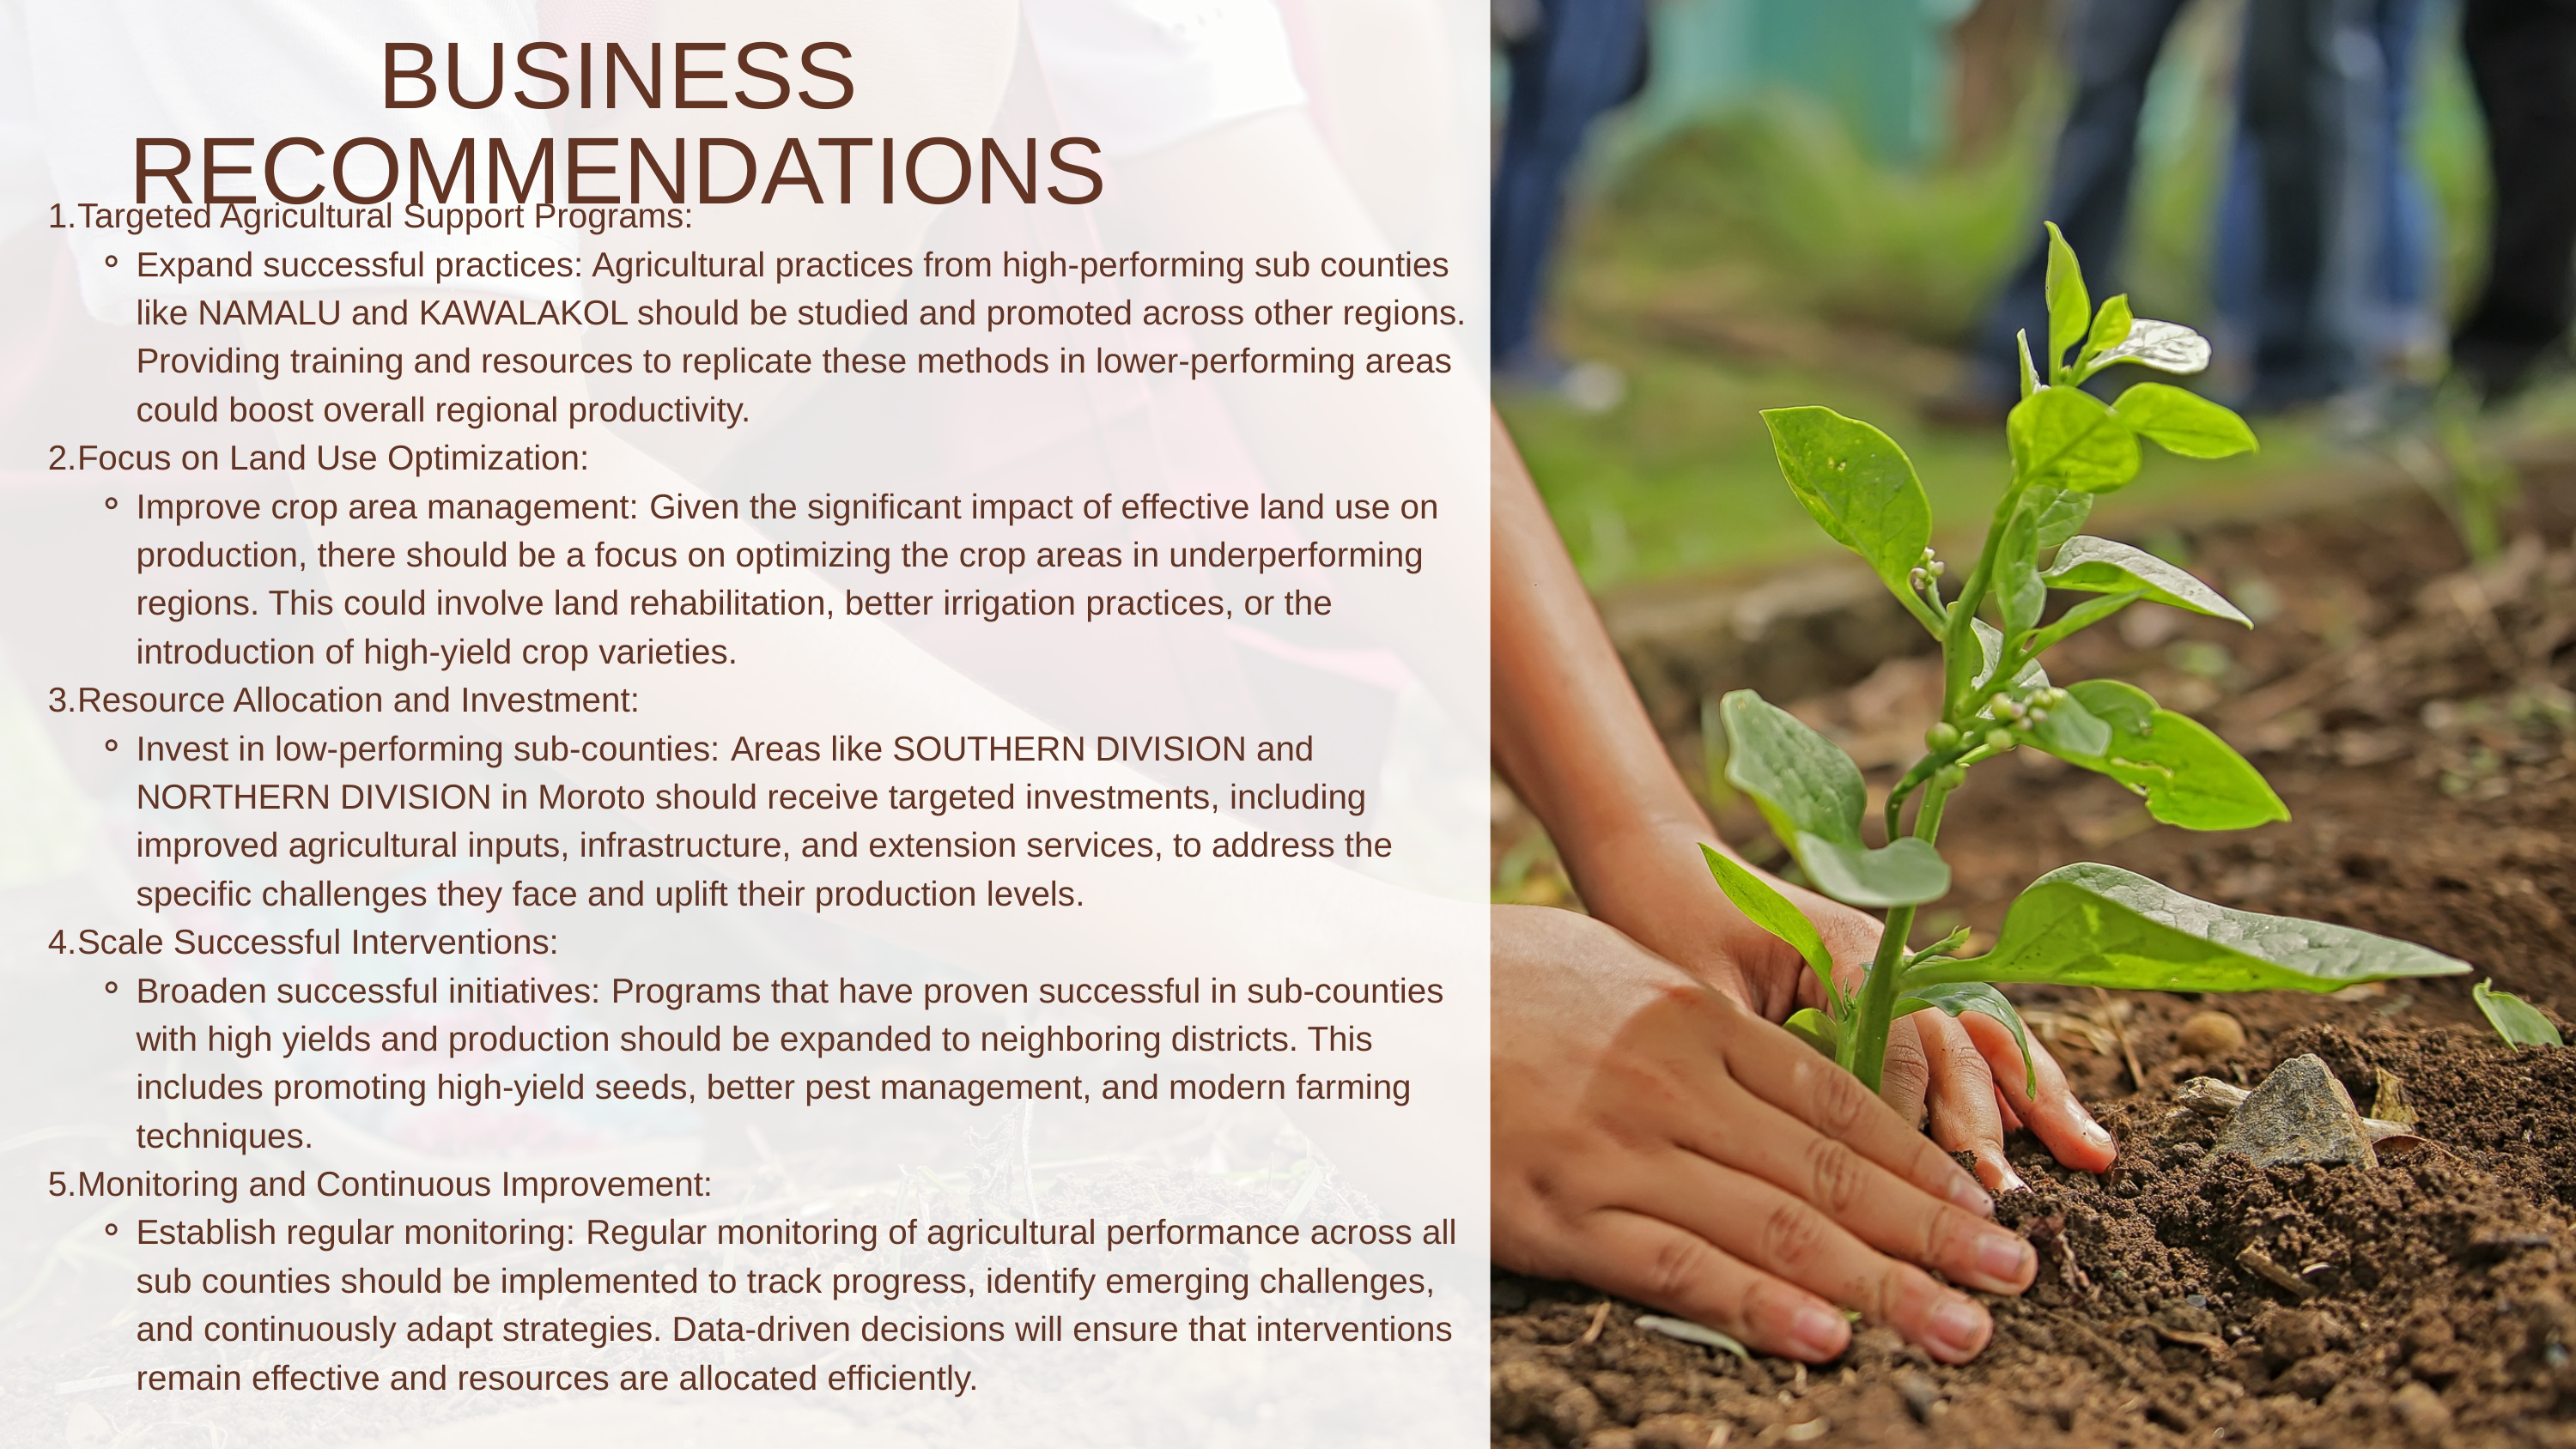

BUSINESS RECOMMENDATIONS

Targeted Agricultural Support Programs:
Expand successful practices: Agricultural practices from high-performing sub counties like NAMALU and KAWALAKOL should be studied and promoted across other regions. Providing training and resources to replicate these methods in lower-performing areas could boost overall regional productivity.
Focus on Land Use Optimization:
Improve crop area management: Given the significant impact of effective land use on production, there should be a focus on optimizing the crop areas in underperforming regions. This could involve land rehabilitation, better irrigation practices, or the introduction of high-yield crop varieties.
Resource Allocation and Investment:
Invest in low-performing sub-counties: Areas like SOUTHERN DIVISION and NORTHERN DIVISION in Moroto should receive targeted investments, including improved agricultural inputs, infrastructure, and extension services, to address the specific challenges they face and uplift their production levels.
Scale Successful Interventions:
Broaden successful initiatives: Programs that have proven successful in sub-counties with high yields and production should be expanded to neighboring districts. This includes promoting high-yield seeds, better pest management, and modern farming techniques.
Monitoring and Continuous Improvement:
Establish regular monitoring: Regular monitoring of agricultural performance across all sub counties should be implemented to track progress, identify emerging challenges, and continuously adapt strategies. Data-driven decisions will ensure that interventions remain effective and resources are allocated efficiently.